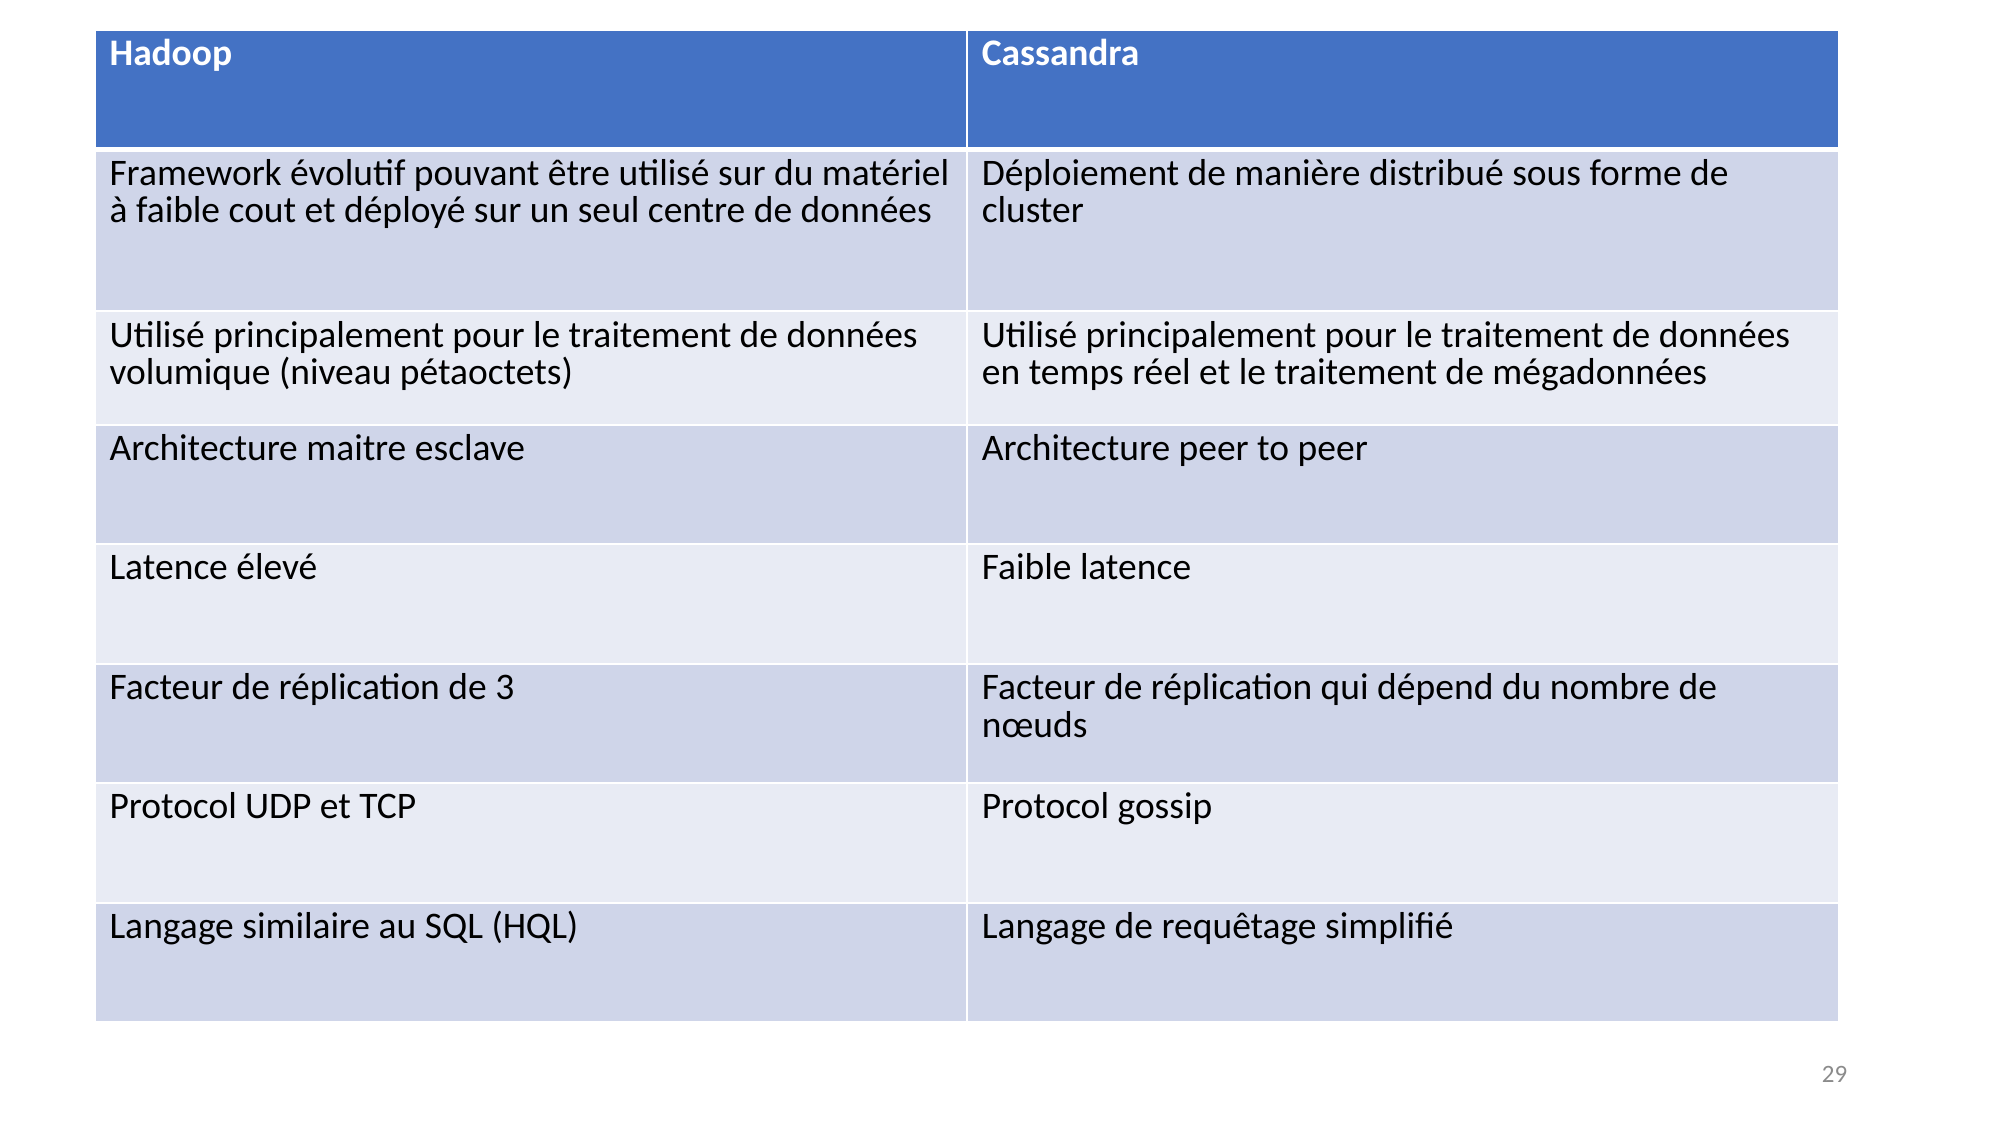

| Hadoop | Cassandra |
| --- | --- |
| Framework évolutif pouvant être utilisé sur du matériel à faible cout et déployé sur un seul centre de données | Déploiement de manière distribué sous forme de cluster |
| Utilisé principalement pour le traitement de données volumique (niveau pétaoctets) | Utilisé principalement pour le traitement de données en temps réel et le traitement de mégadonnées |
| Architecture maitre esclave | Architecture peer to peer |
| Latence élevé | Faible latence |
| Facteur de réplication de 3 | Facteur de réplication qui dépend du nombre de nœuds |
| Protocol UDP et TCP | Protocol gossip |
| Langage similaire au SQL (HQL) | Langage de requêtage simplifié |
29